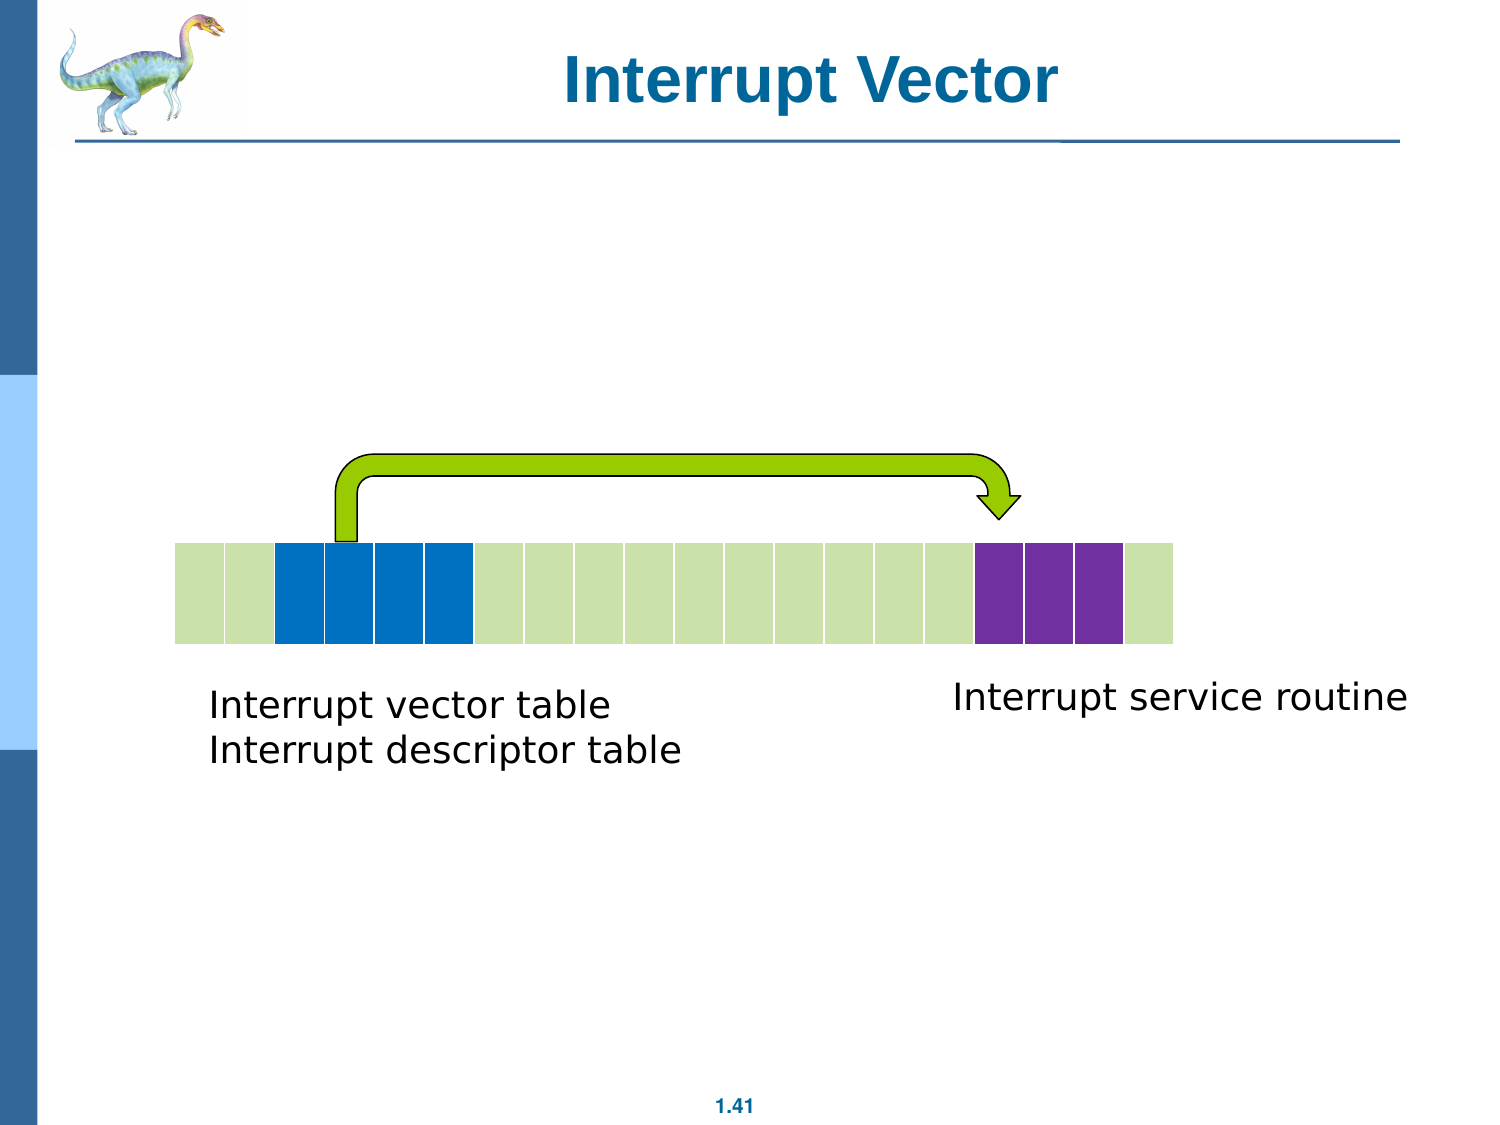

Interrupt Vector

|  |  |  |  |  |  |  |  |  |  |  |  |  |  |  |  |  |  |  |  |
| --- | --- | --- | --- | --- | --- | --- | --- | --- | --- | --- | --- | --- | --- | --- | --- | --- | --- | --- | --- |
Interrupt service routine
Interrupt vector table
Interrupt descriptor table